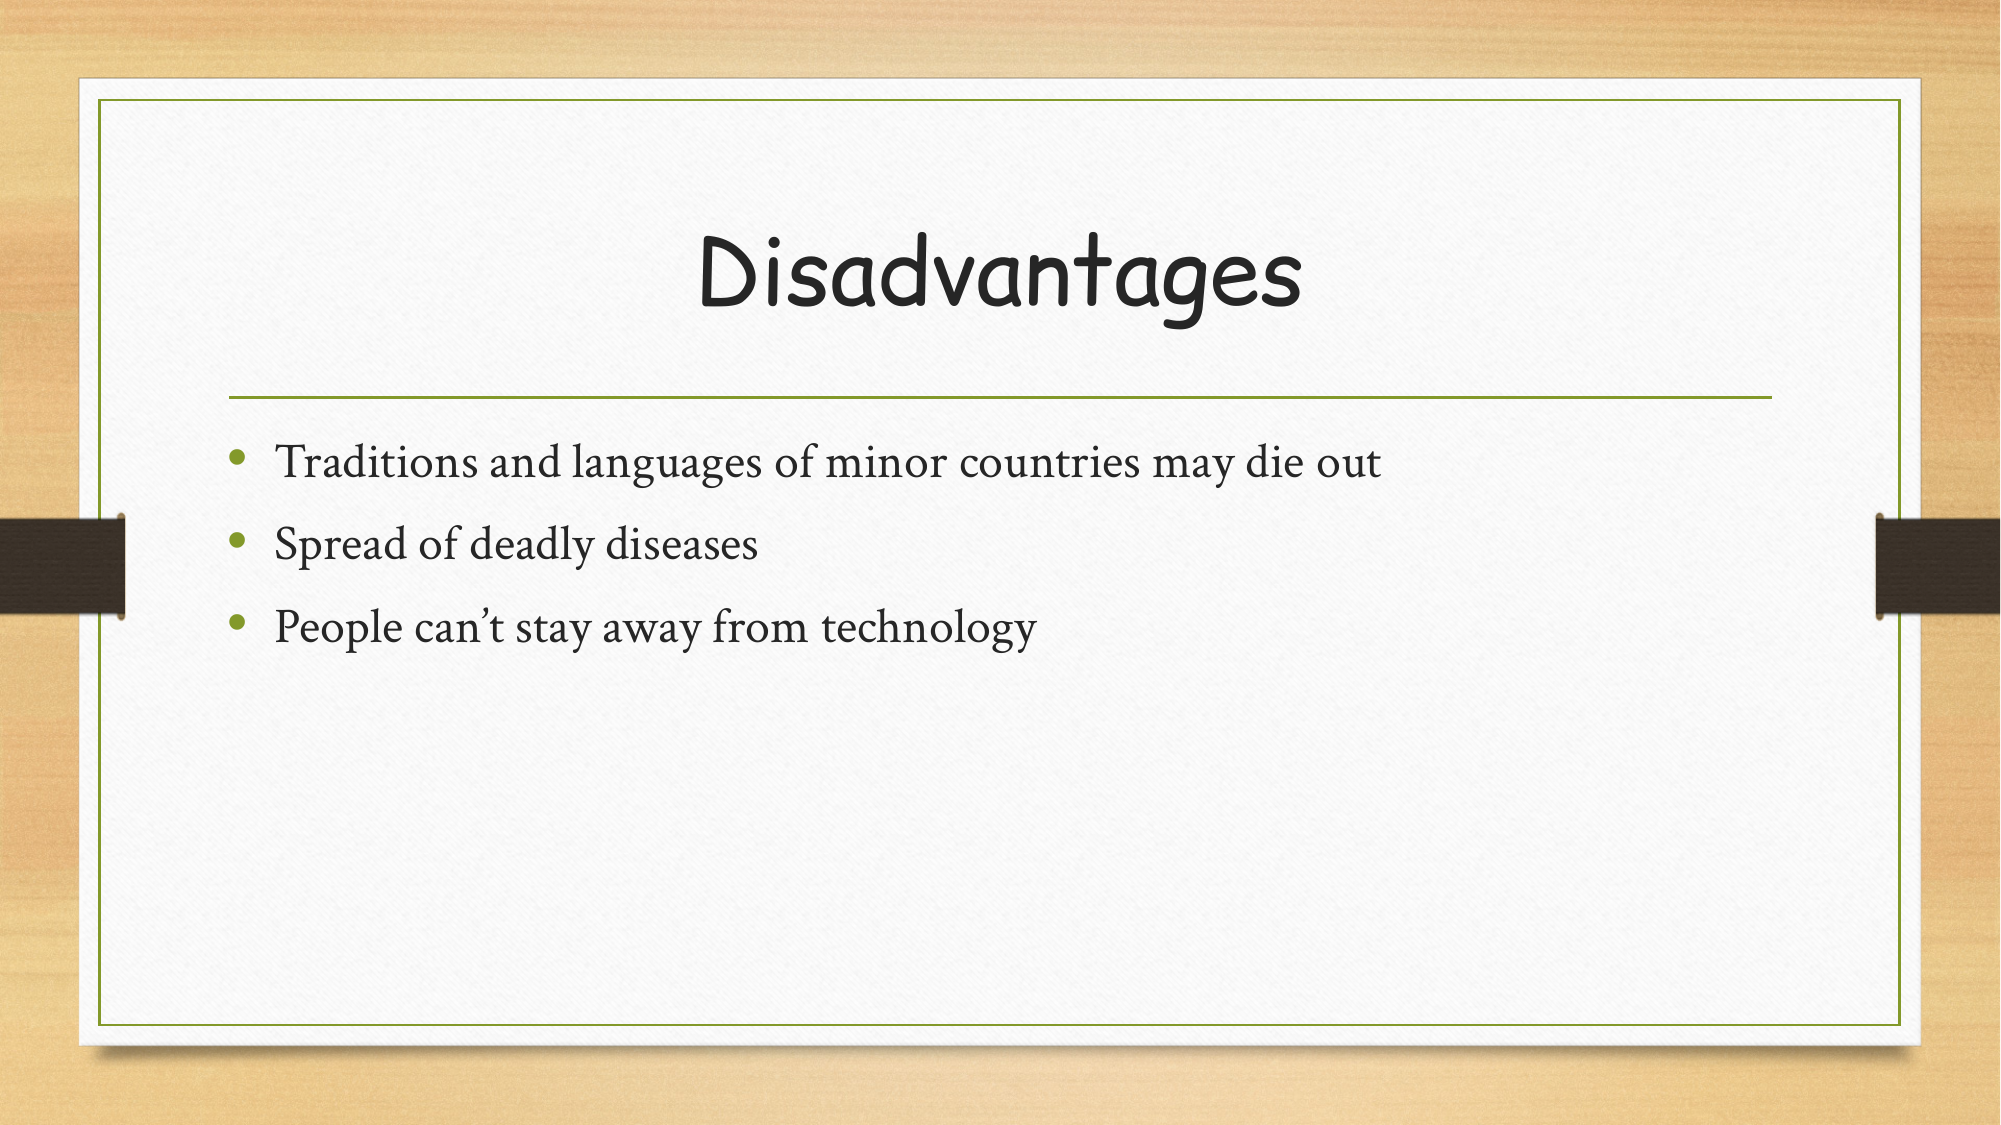

# Disadvantages
Traditions and languages of minor countries may die out
Spread of deadly diseases
People can’t stay away from technology